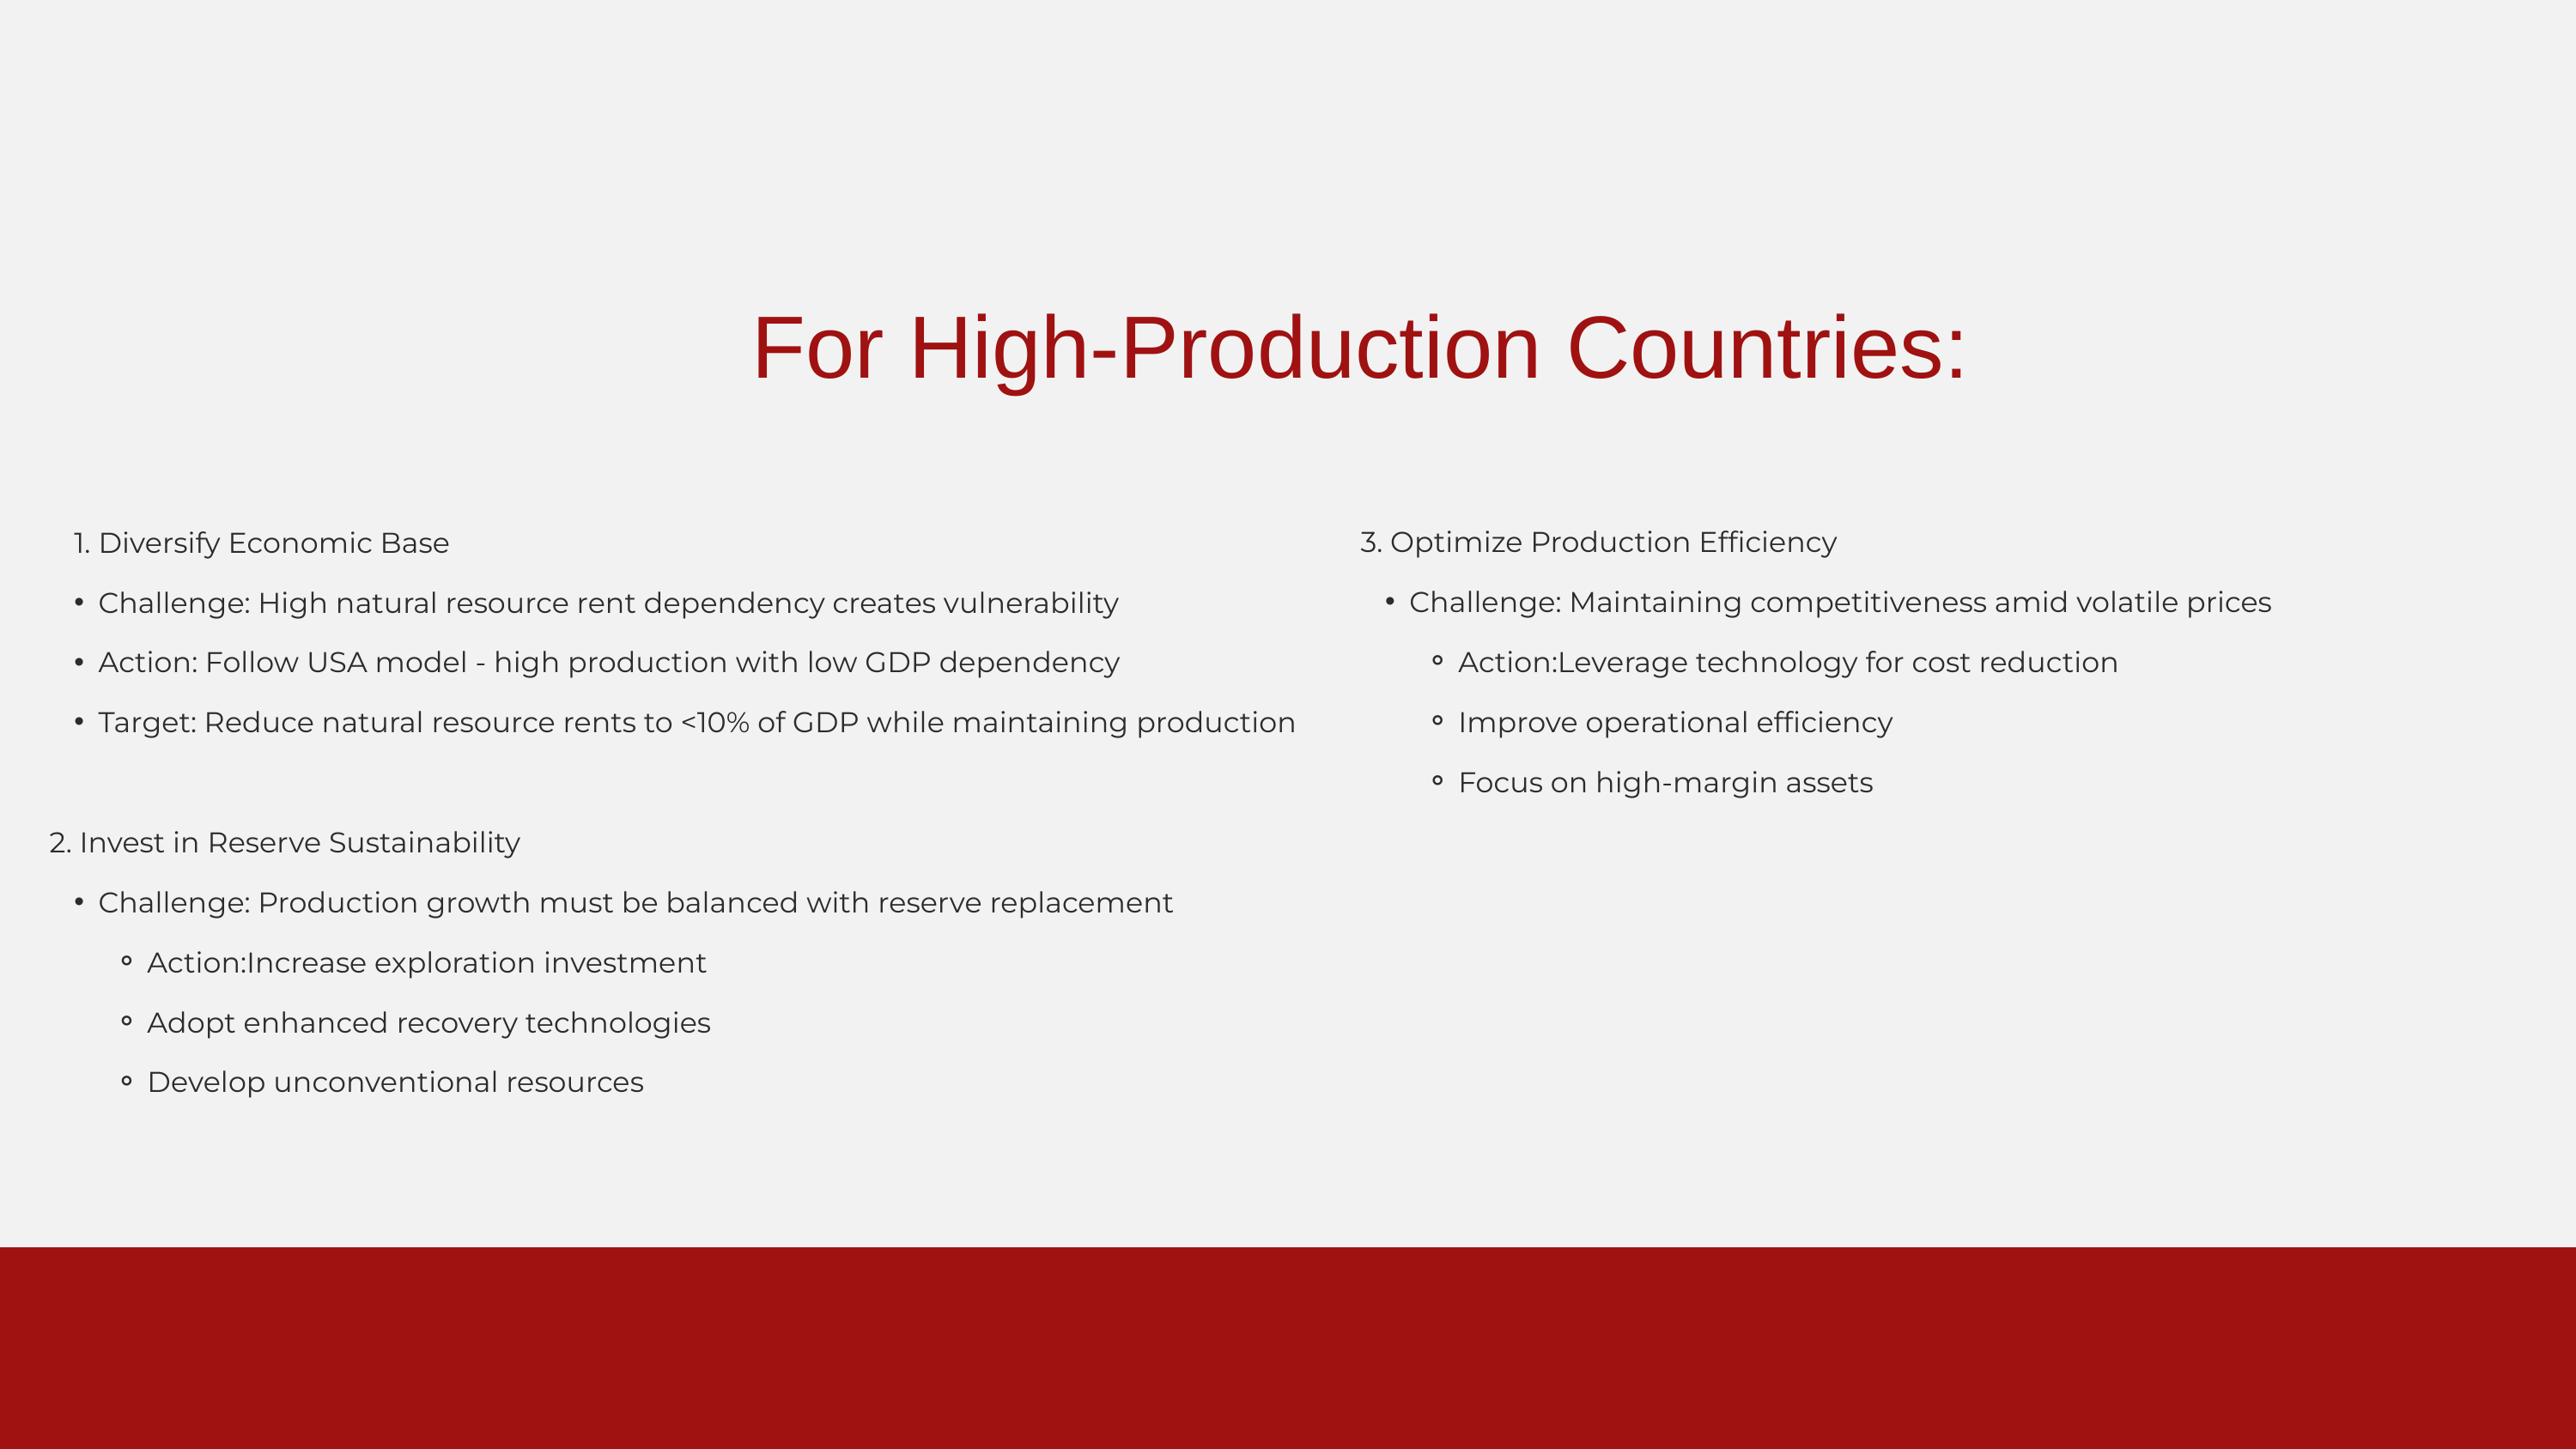

For High-Production Countries:
3. Optimize Production Efficiency
Challenge: Maintaining competitiveness amid volatile prices
Action:Leverage technology for cost reduction
Improve operational efficiency
Focus on high-margin assets

Diversify Economic Base
Challenge: High natural resource rent dependency creates vulnerability
Action: Follow USA model - high production with low GDP dependency
Target: Reduce natural resource rents to <10% of GDP while maintaining production

2. Invest in Reserve Sustainability
Challenge: Production growth must be balanced with reserve replacement
Action:Increase exploration investment
Adopt enhanced recovery technologies
Develop unconventional resources